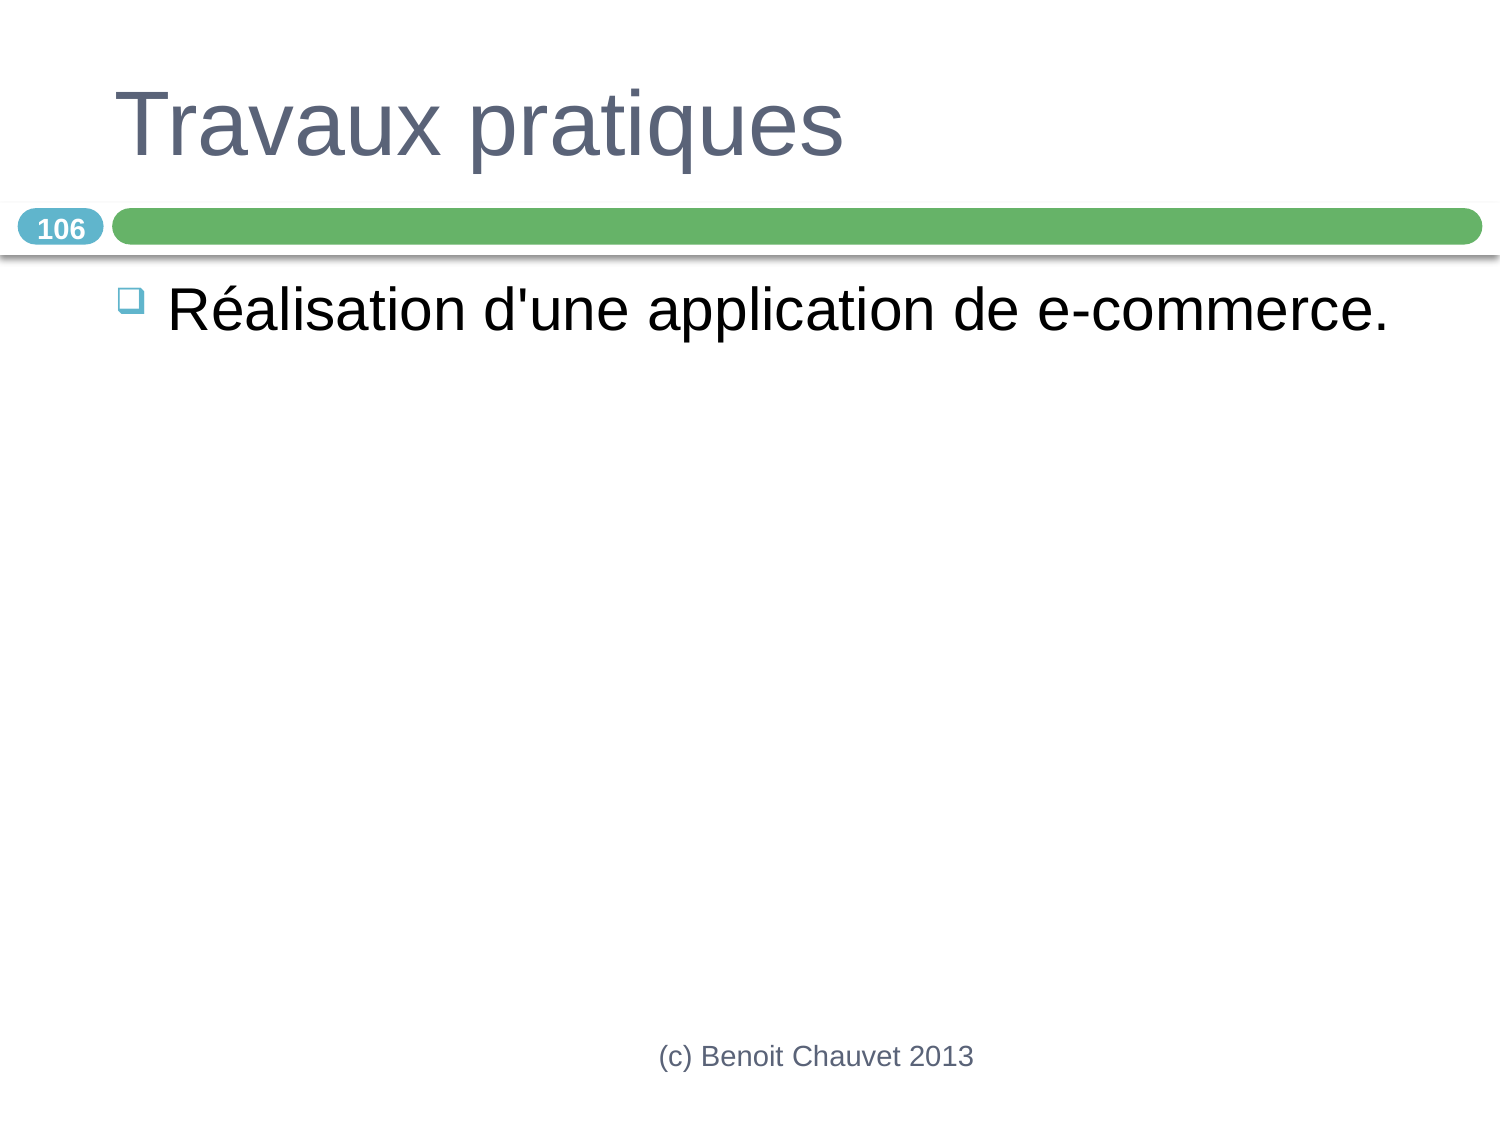

# Travaux pratiques
106
Réalisation d'une application de e-commerce.
(c) Benoit Chauvet 2013